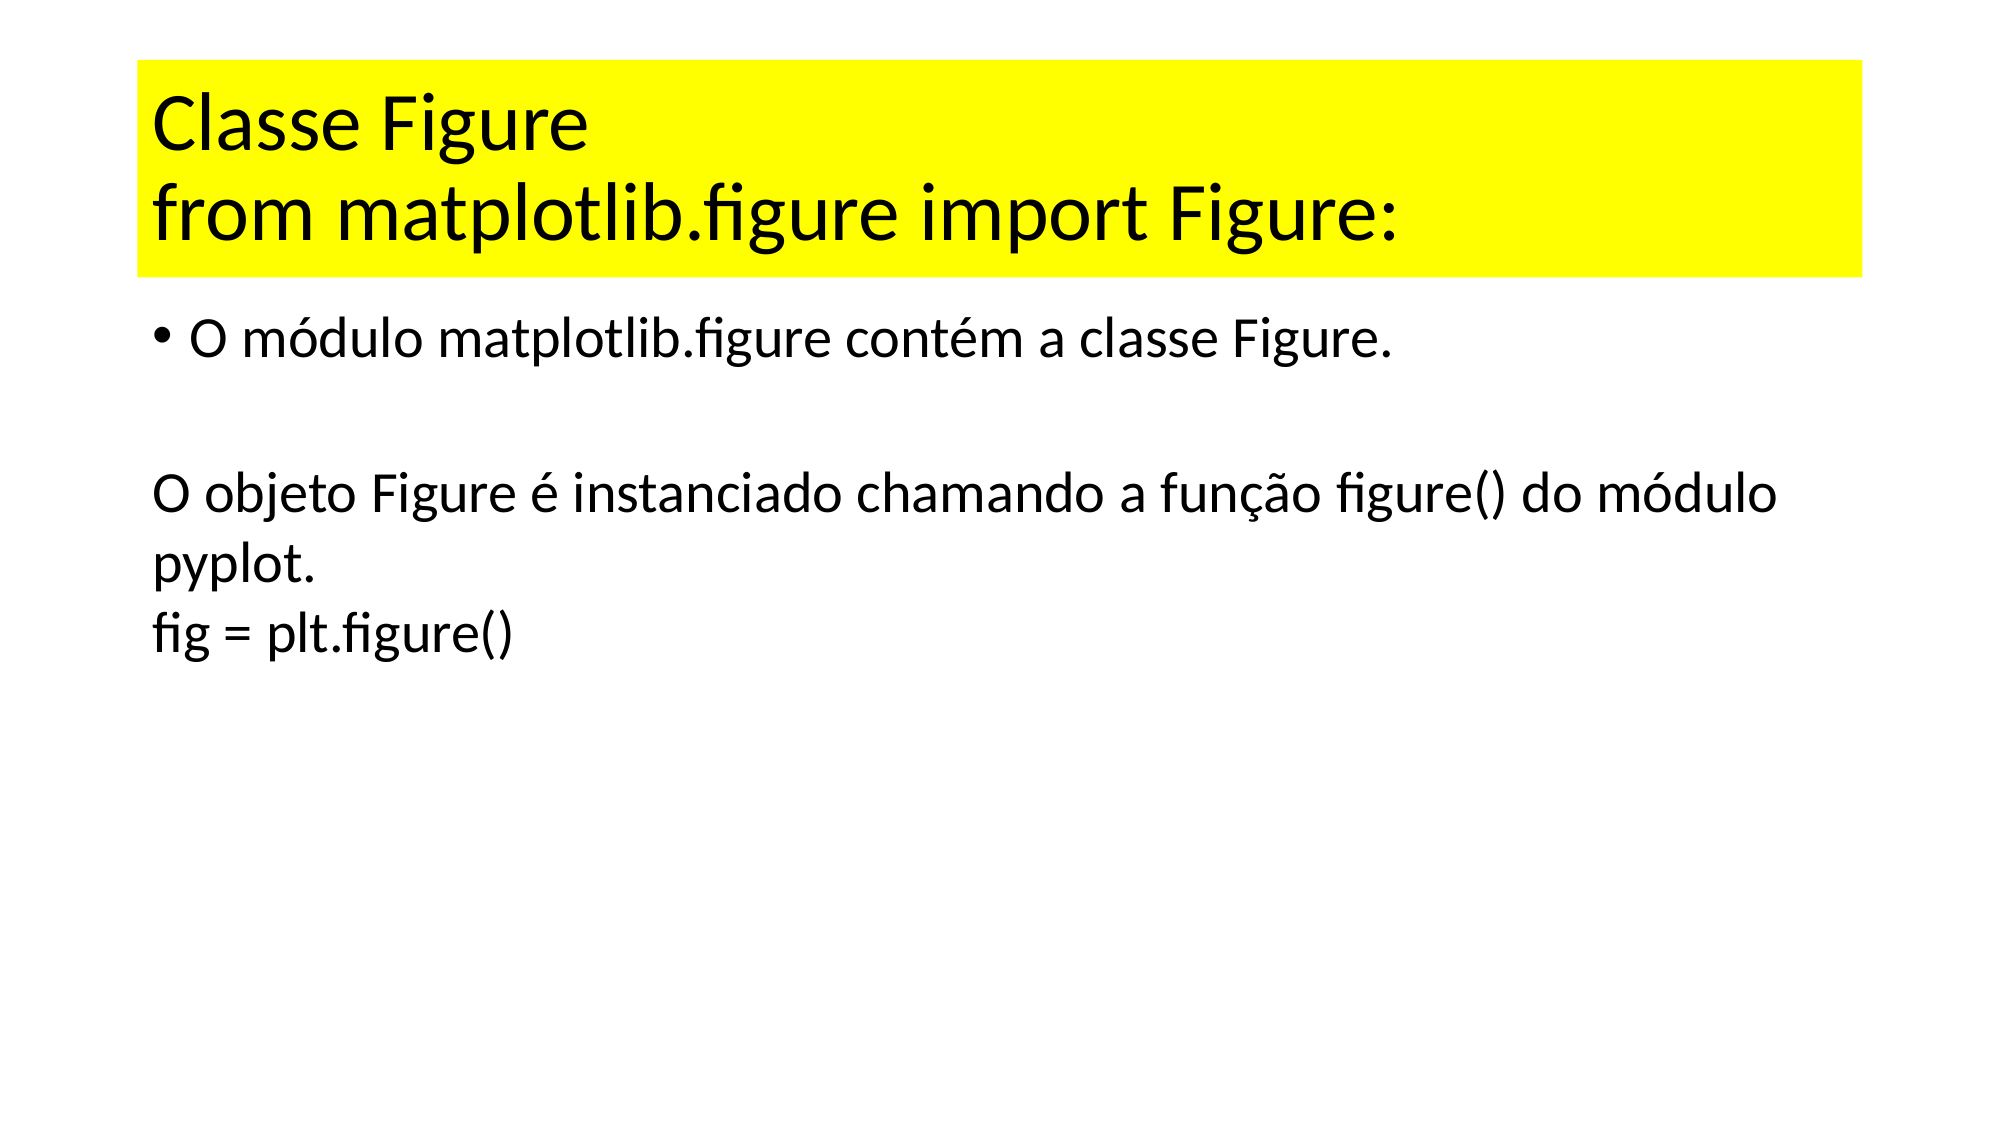

# Classe Figure from matplotlib.figure import Figure:
O módulo matplotlib.figure contém a classe Figure.

O objeto Figure é instanciado chamando a função figure() do módulo pyplot.
fig = plt.figure()